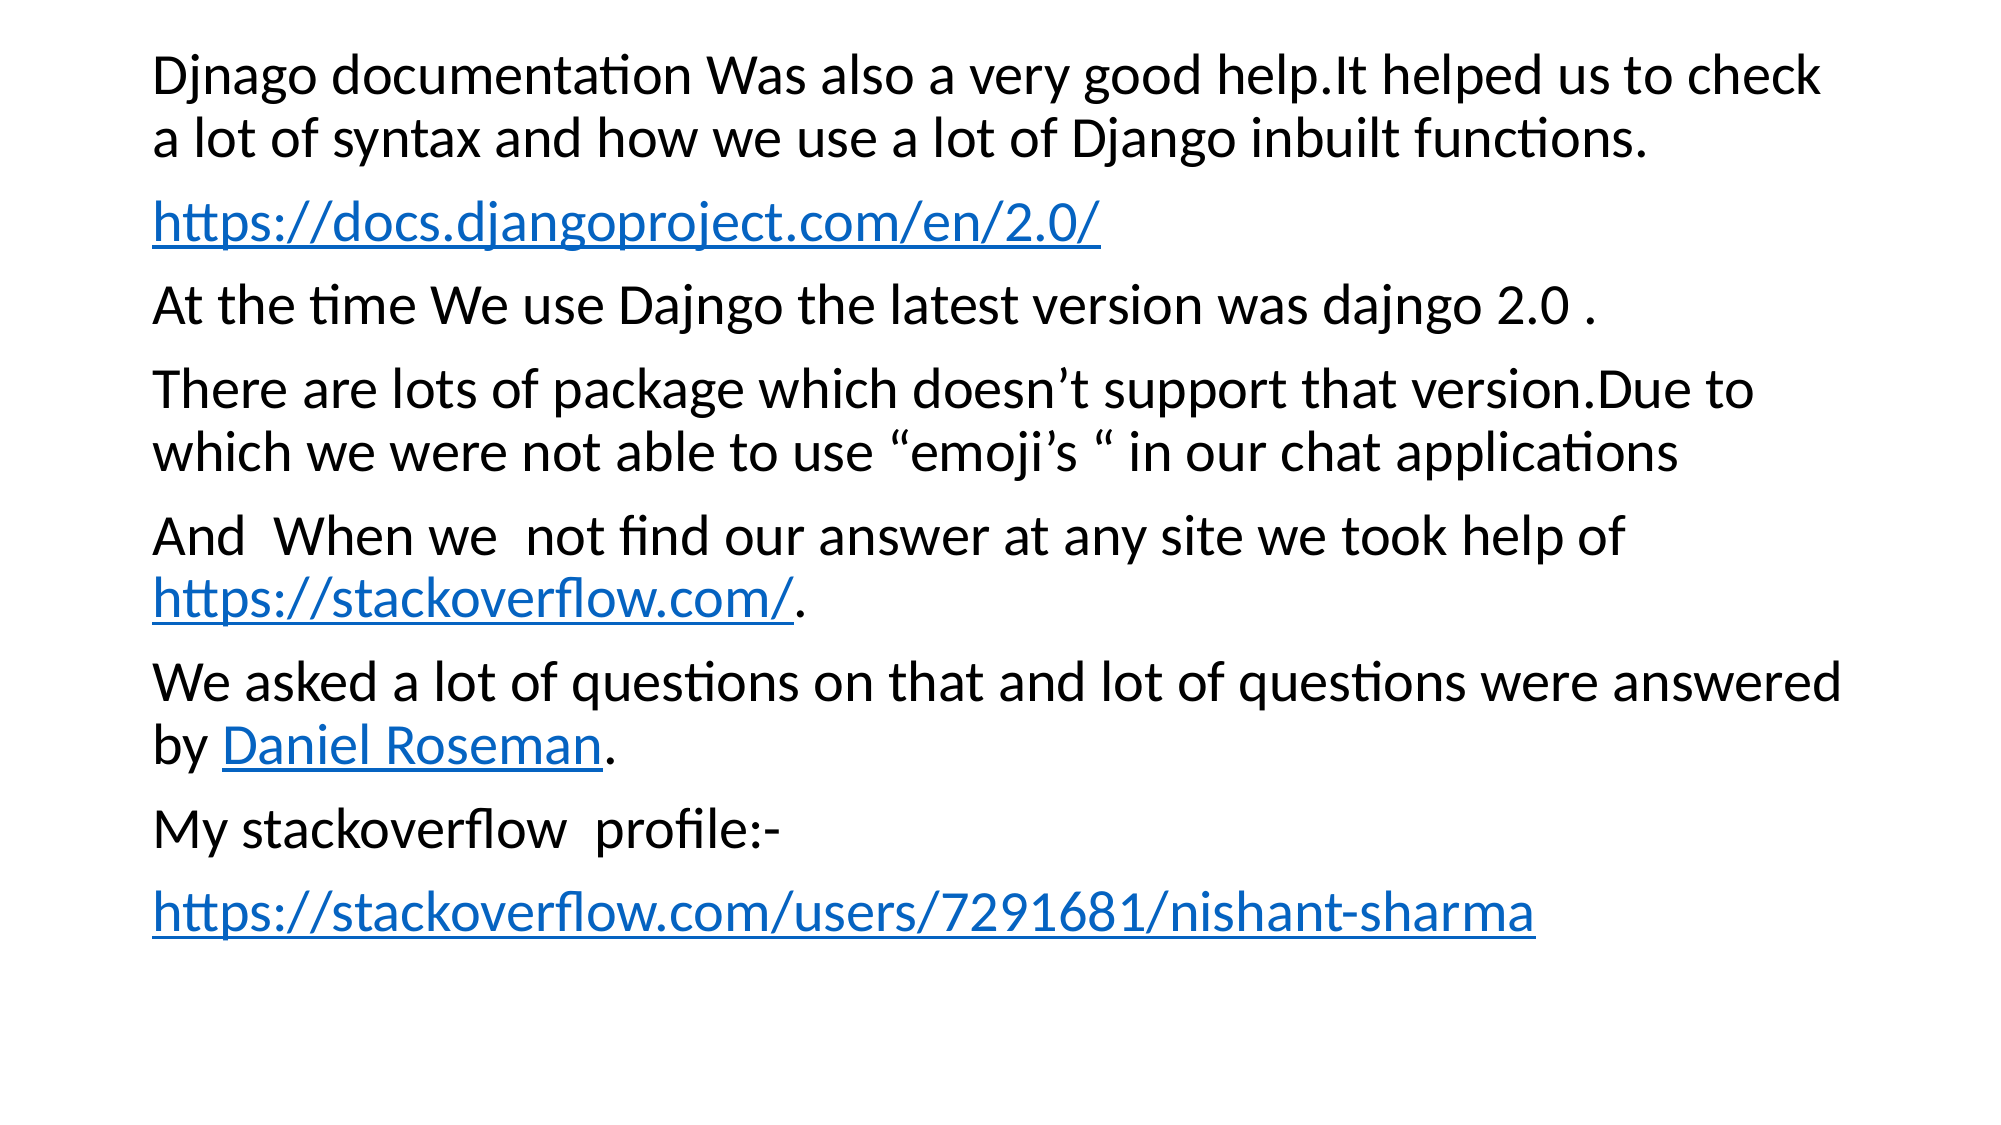

Djnago documentation Was also a very good help.It helped us to check a lot of syntax and how we use a lot of Django inbuilt functions.
https://docs.djangoproject.com/en/2.0/
At the time We use Dajngo the latest version was dajngo 2.0 .
There are lots of package which doesn’t support that version.Due to which we were not able to use “emoji’s “ in our chat applications
And  When we  not find our answer at any site we took help of https://stackoverflow.com/.
We asked a lot of questions on that and lot of questions were answered by Daniel Roseman.
My stackoverflow  profile:-
https://stackoverflow.com/users/7291681/nishant-sharma